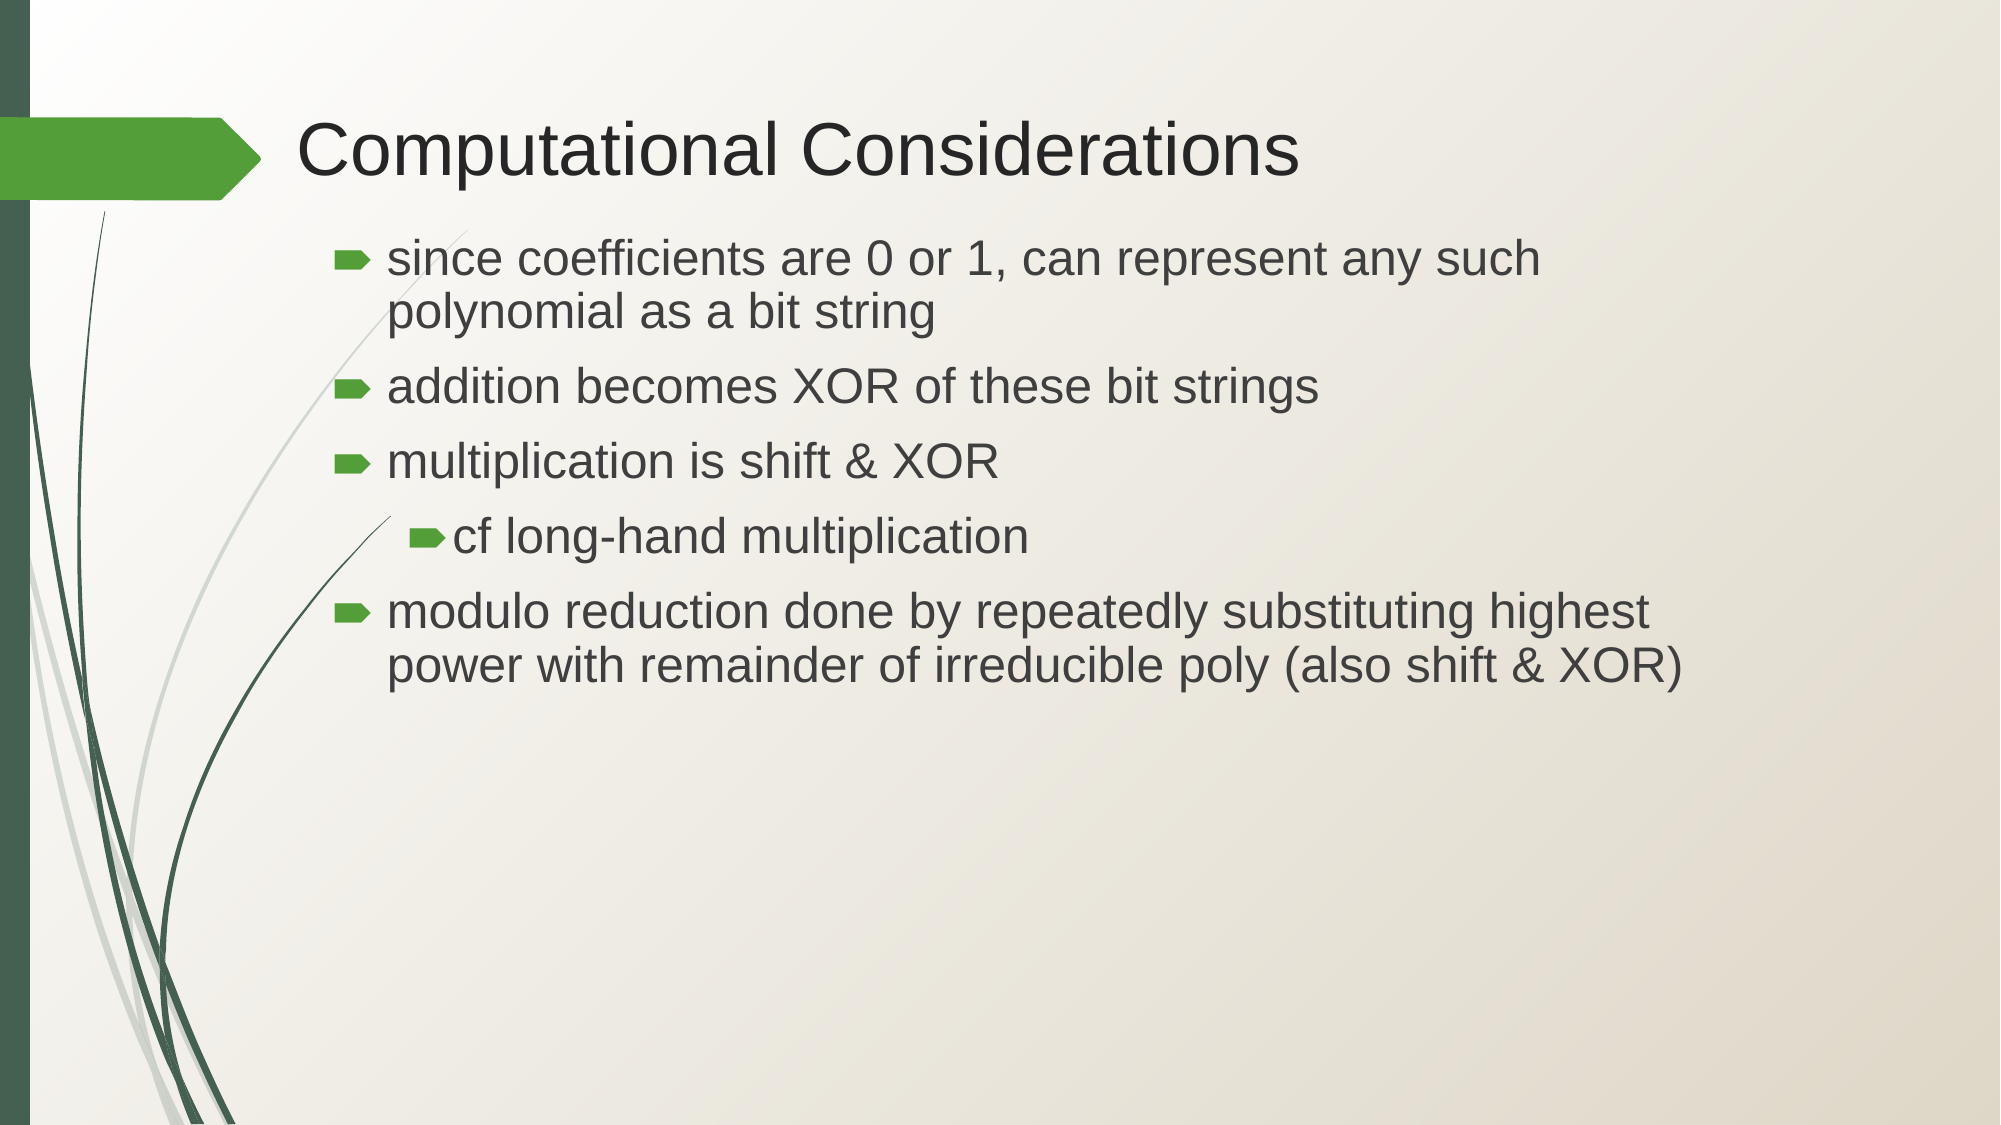

# Computational Considerations
since coefficients are 0 or 1, can represent any such polynomial as a bit string
addition becomes XOR of these bit strings
multiplication is shift & XOR
cf long-hand multiplication
modulo reduction done by repeatedly substituting highest power with remainder of irreducible poly (also shift & XOR)